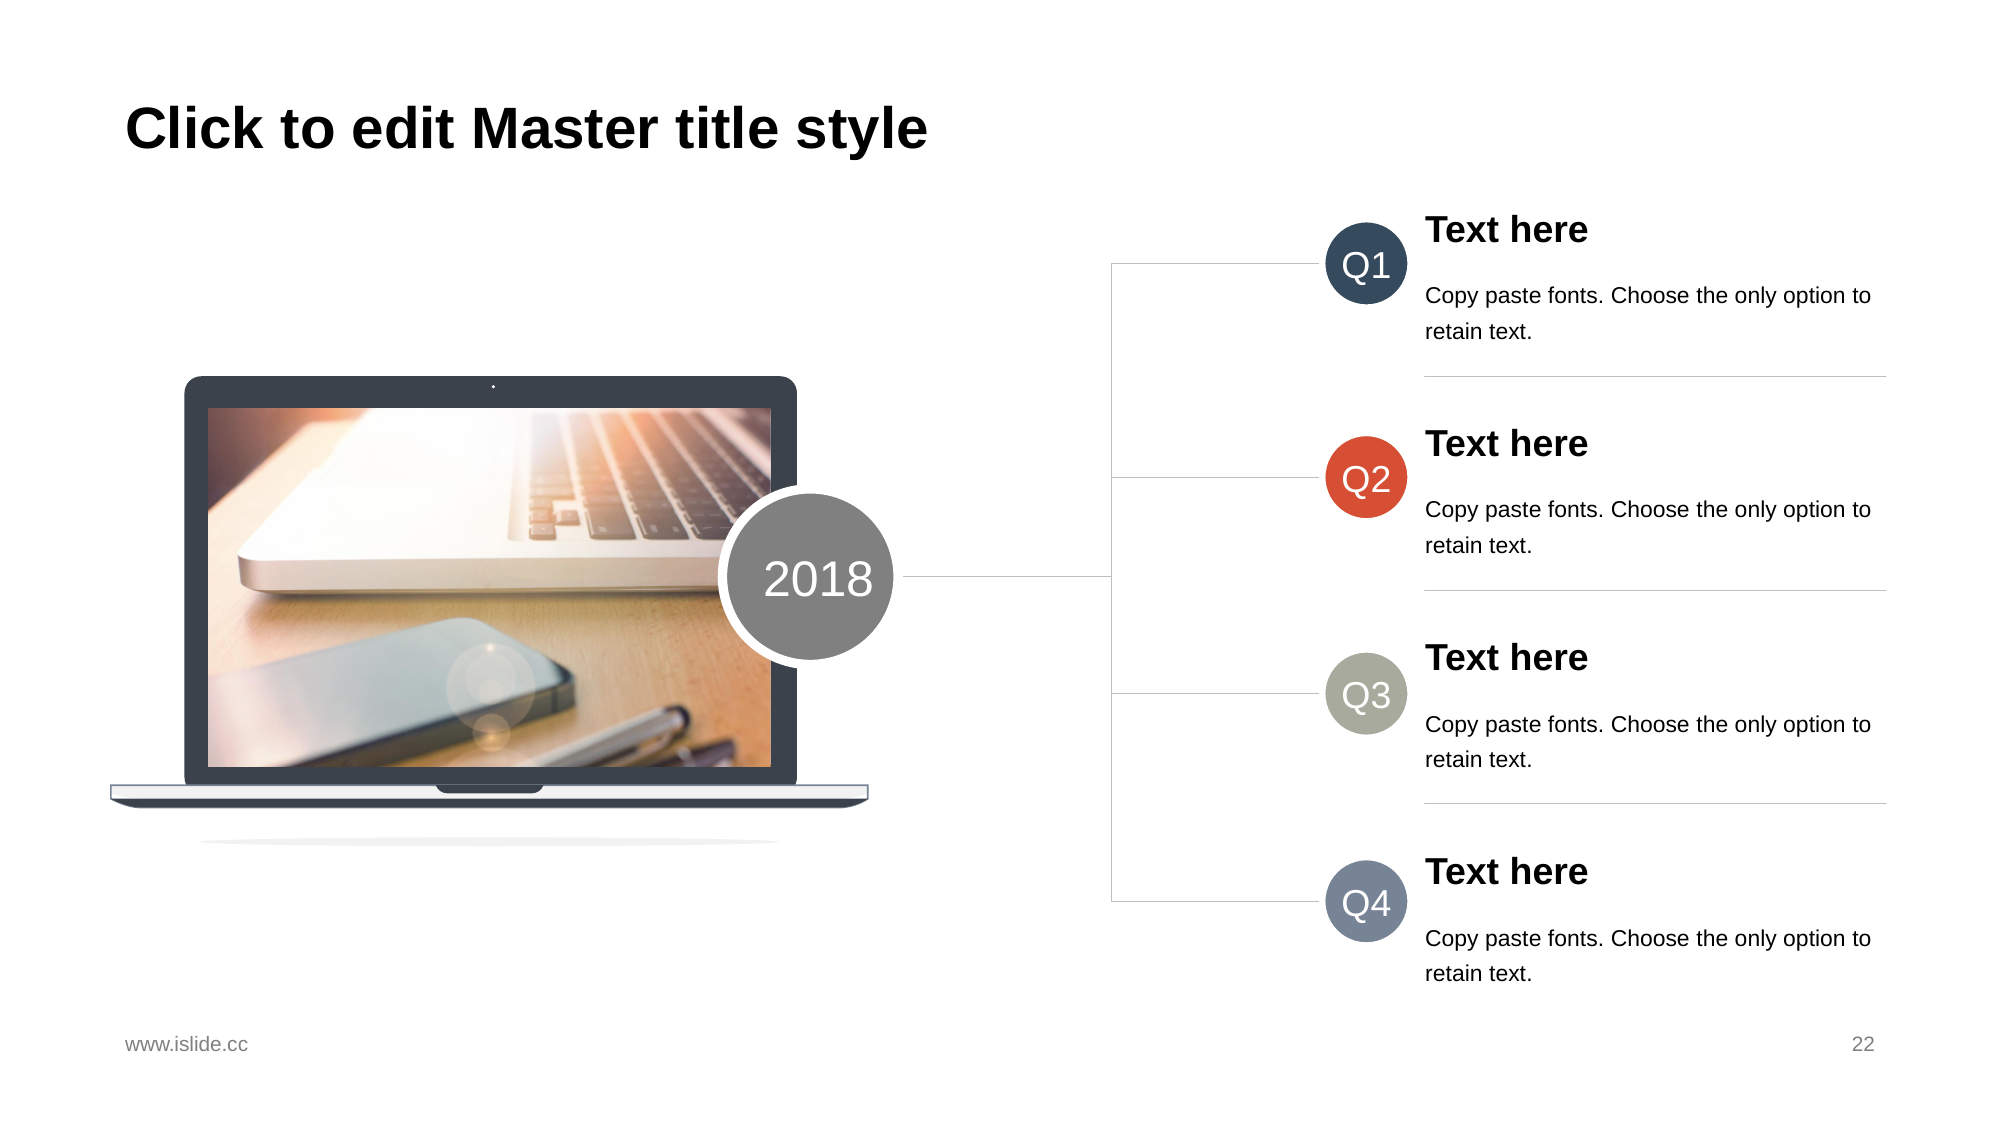

# Click to edit Master title style
Text here
Q1
Copy paste fonts. Choose the only option to retain text.

Text here
Q2
Copy paste fonts. Choose the only option to retain text.
2018
Text here
Q3
Copy paste fonts. Choose the only option to retain text.

Text here
Q4
Copy paste fonts. Choose the only option to retain text.
www.islide.cc
22